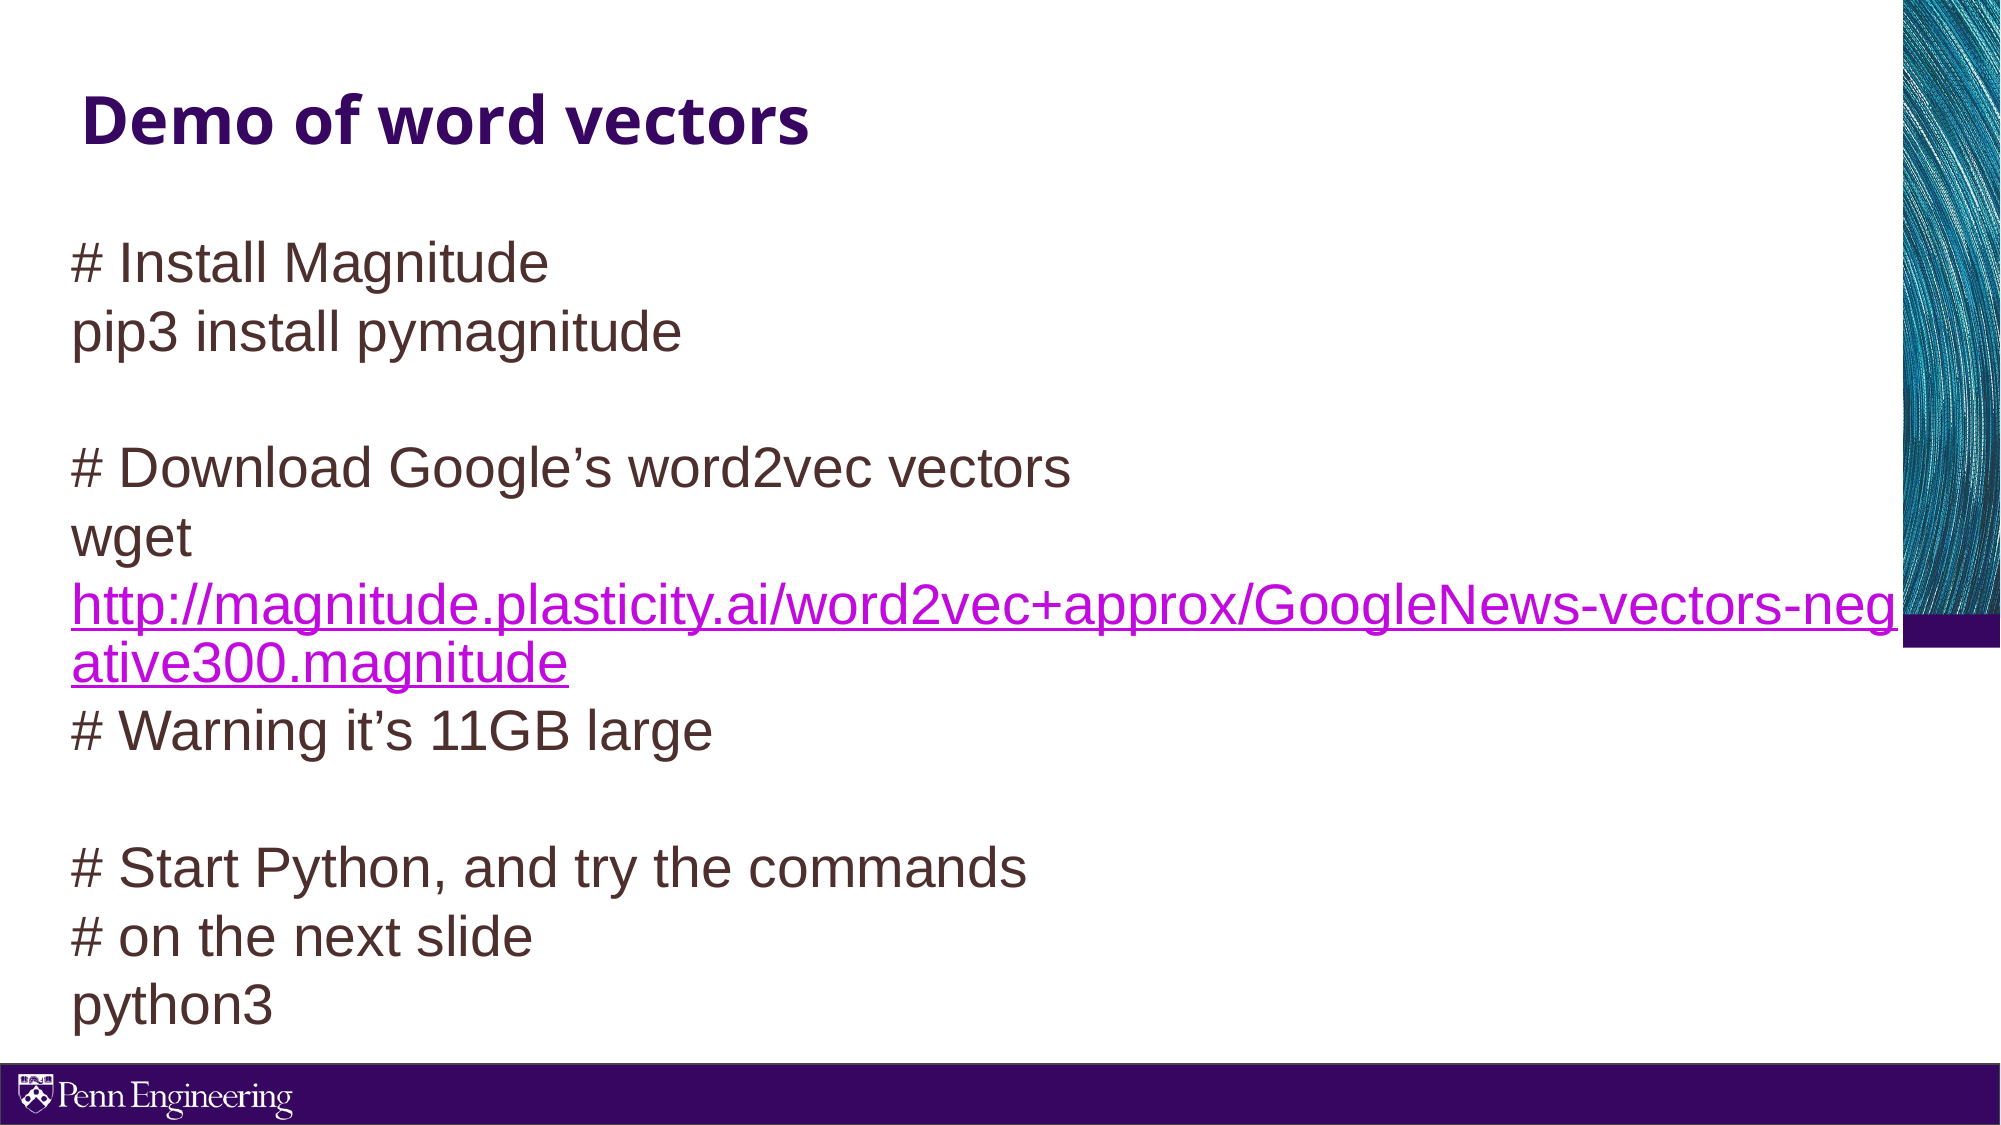

# Demo of word vectors
# Install Magnitude
pip3 install pymagnitude

# Download Google’s word2vec vectors
wget http://magnitude.plasticity.ai/word2vec+approx/GoogleNews-vectors-negative300.magnitude
# Warning it’s 11GB large

# Start Python, and try the commands
# on the next slide
python3